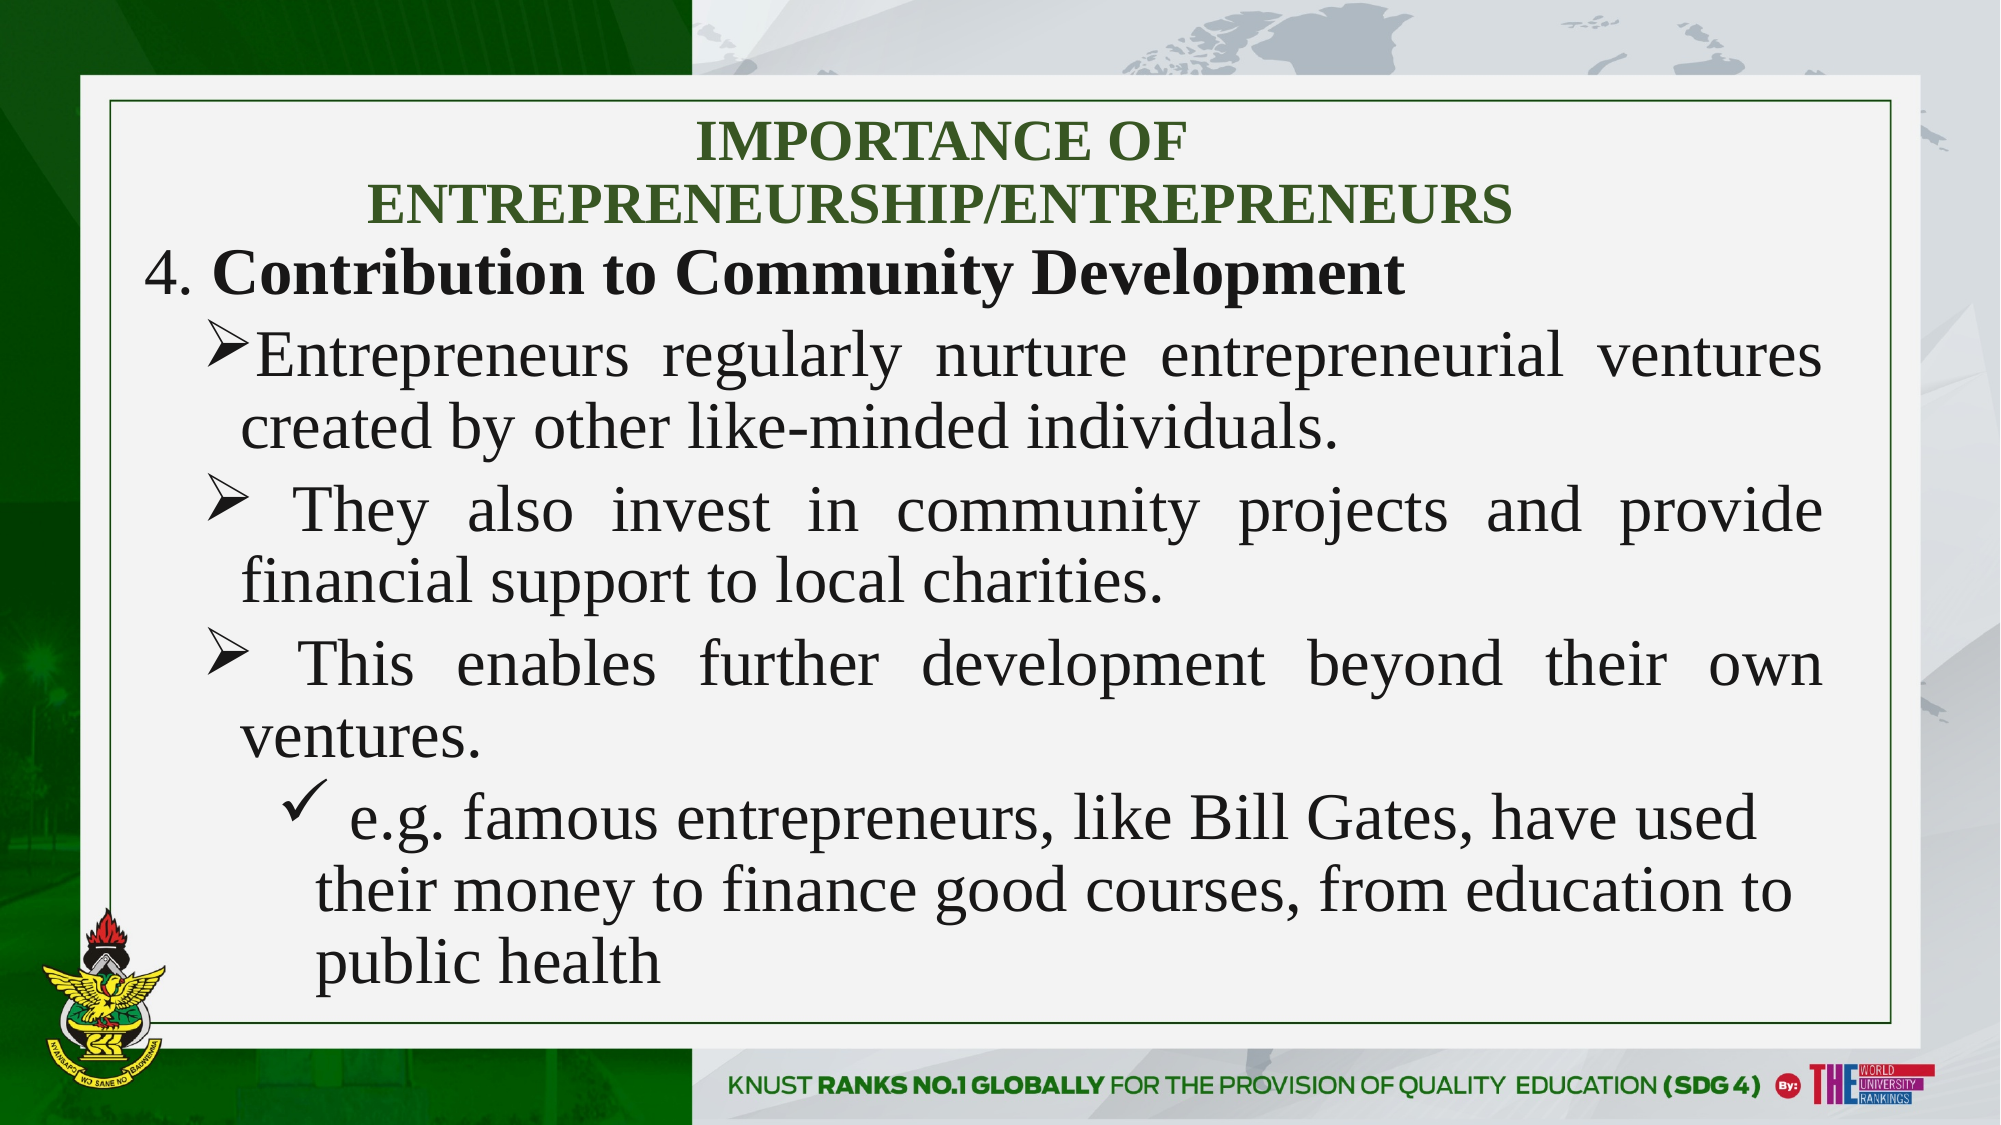

# IMPORTANCE OF ENTREPRENEURSHIP/ENTREPRENEURS
 4. Contribution to Community Development
Entrepreneurs regularly nurture entrepreneurial ventures created by other like-minded individuals.
 They also invest in community projects and provide financial support to local charities.
 This enables further development beyond their own ventures.
 e.g. famous entrepreneurs, like Bill Gates, have used their money to finance good courses, from education to public health